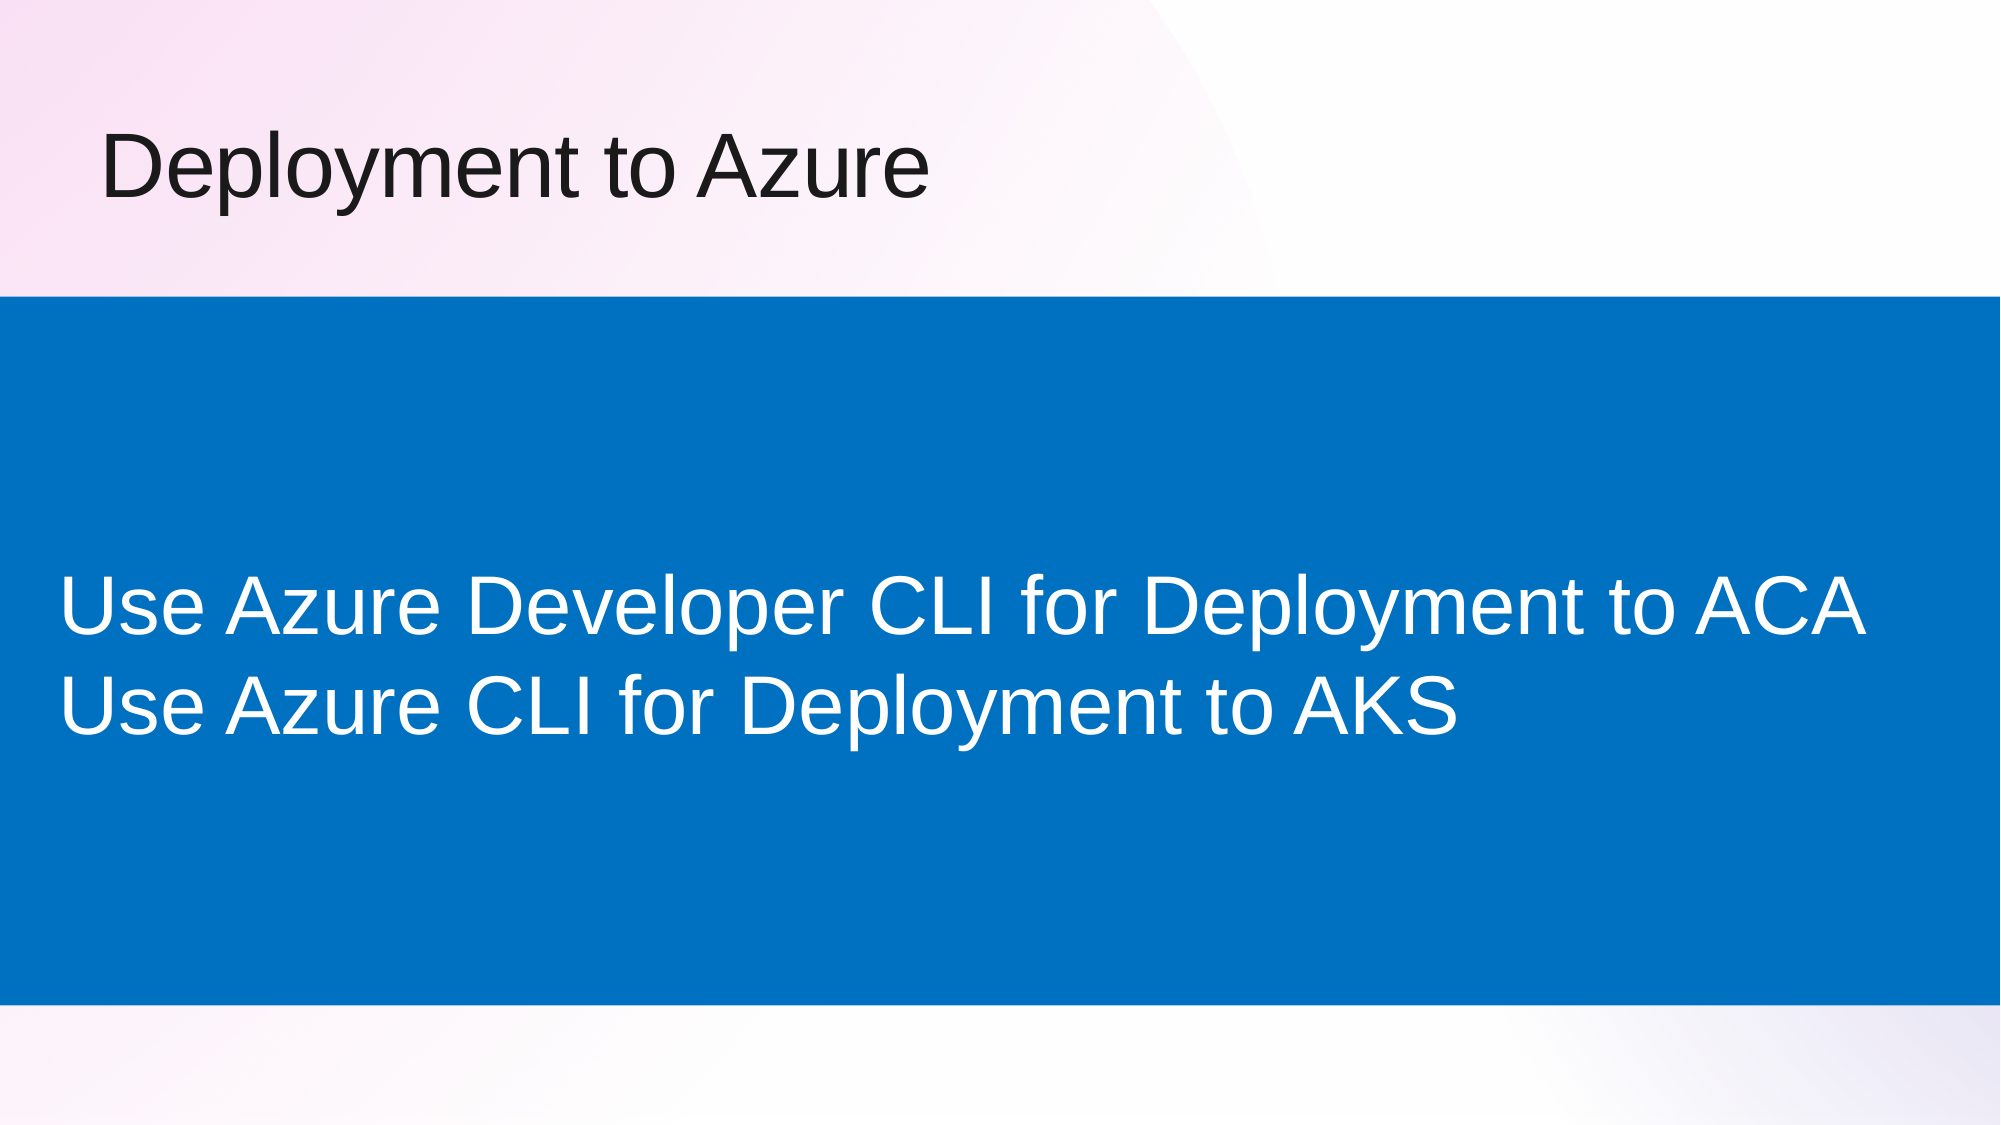

# Deployment to Azure
Use Azure Developer CLI for Deployment to ACA
Use Azure CLI for Deployment to AKS